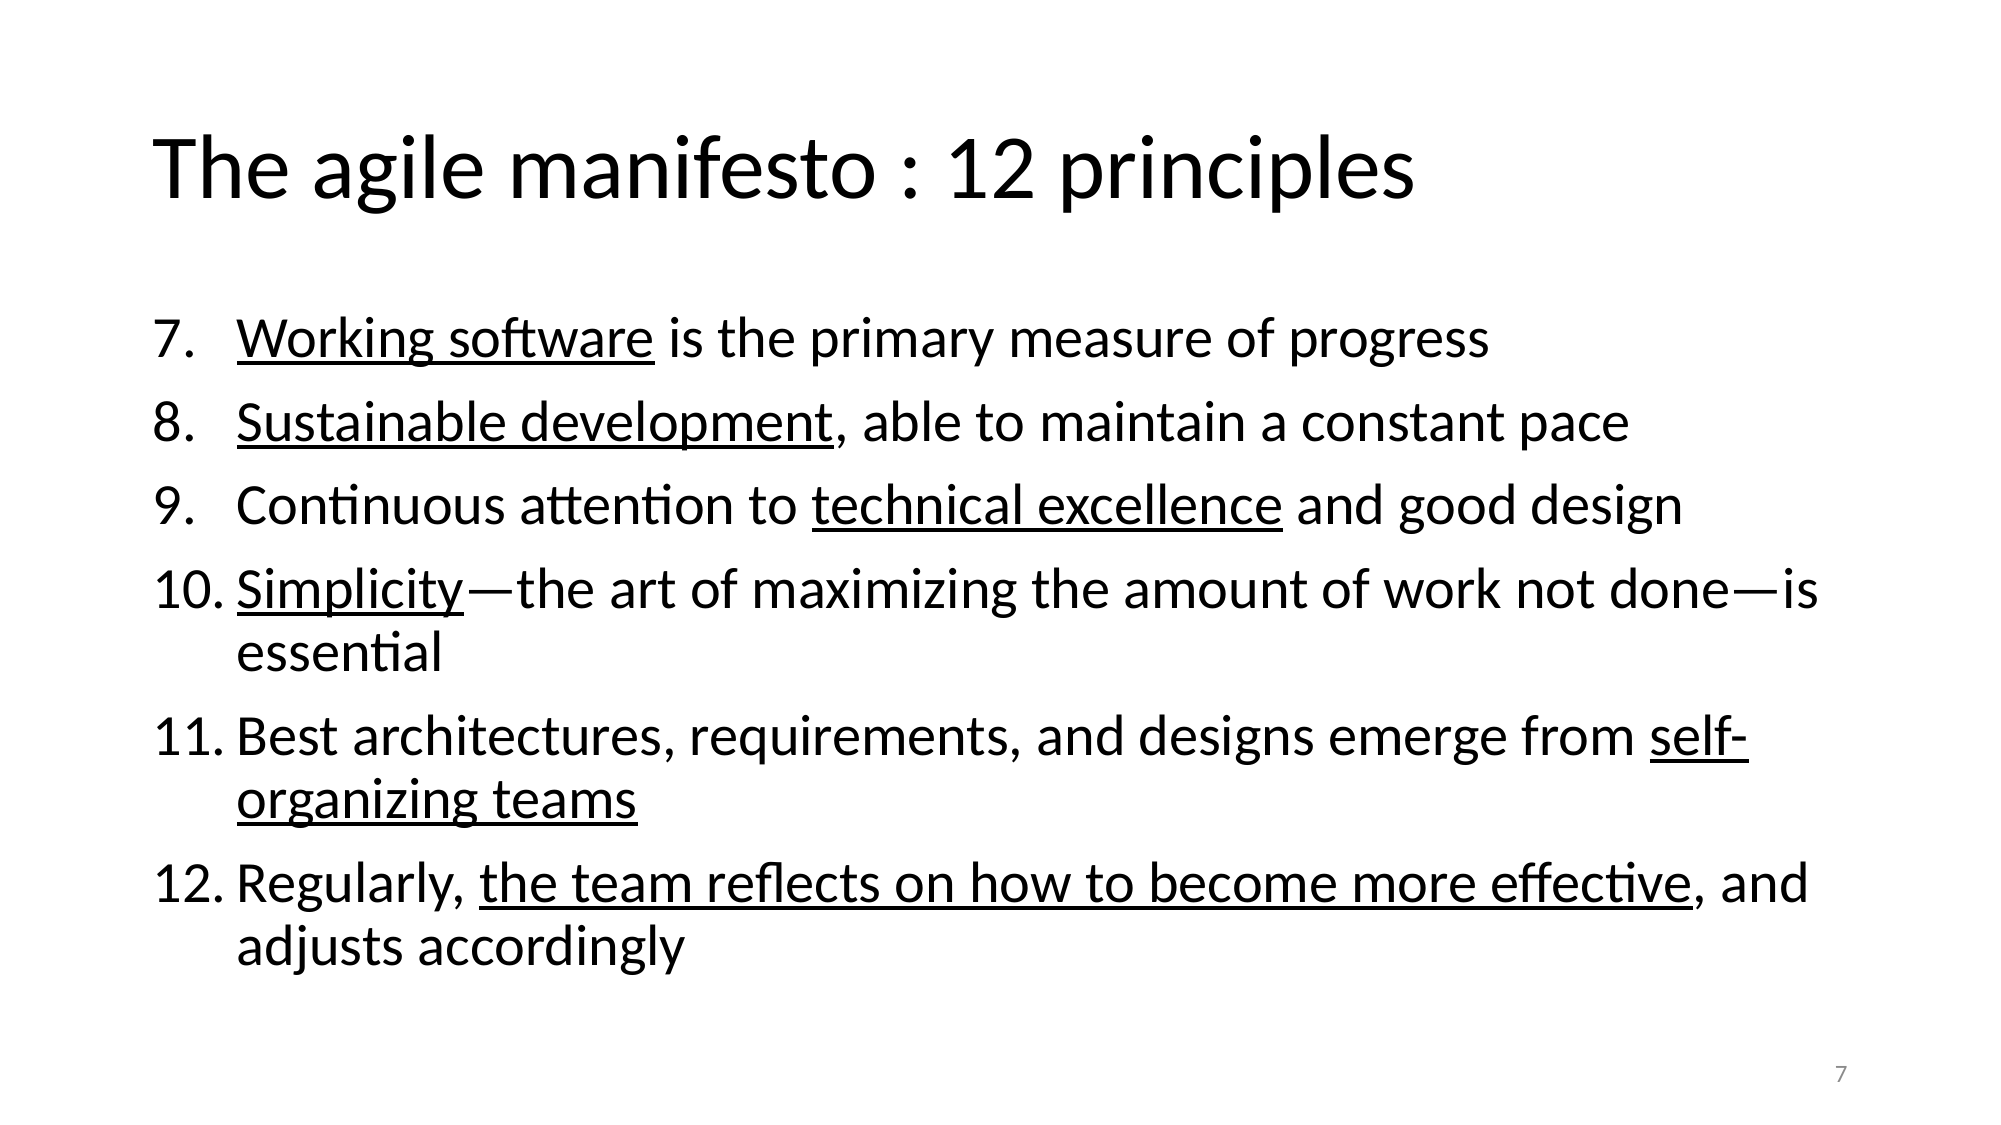

# The agile manifesto : 12 principles
Working software is the primary measure of progress
Sustainable development, able to maintain a constant pace
Continuous attention to technical excellence and good design
Simplicity—the art of maximizing the amount of work not done—is essential
Best architectures, requirements, and designs emerge from self-organizing teams
Regularly, the team reflects on how to become more effective, and adjusts accordingly

7